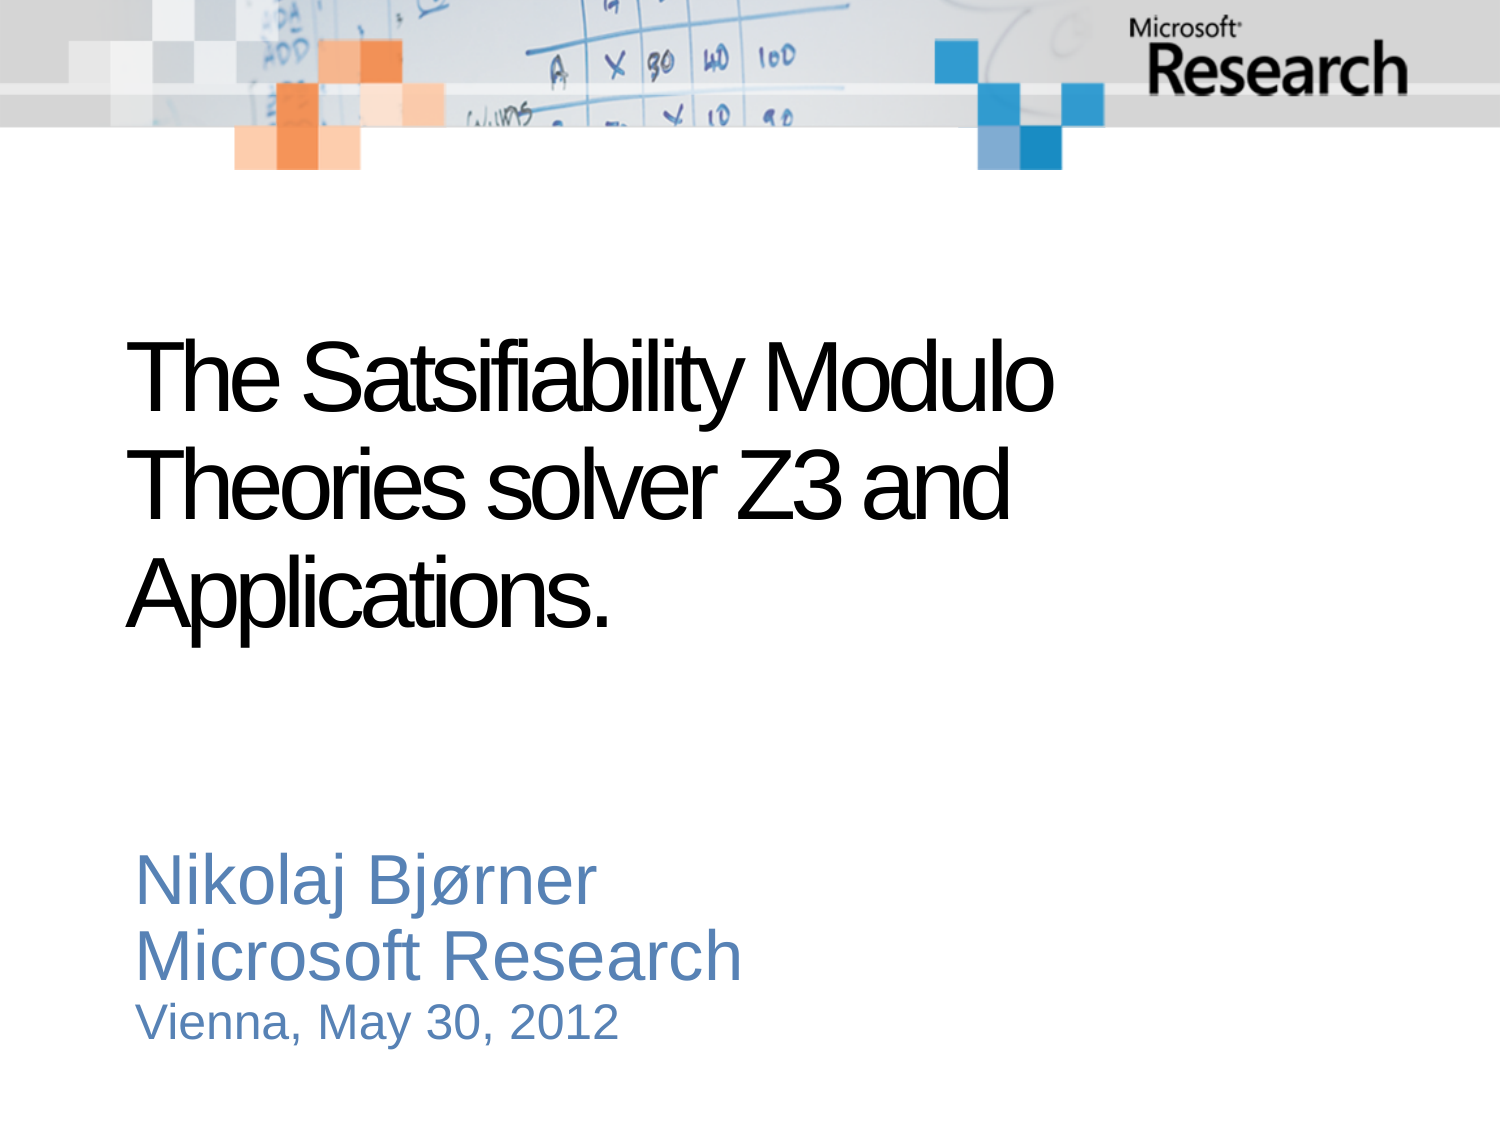

# The Satsifiability Modulo Theories solver Z3 and Applications.
Nikolaj Bjørner
Microsoft Research
Vienna, May 30, 2012